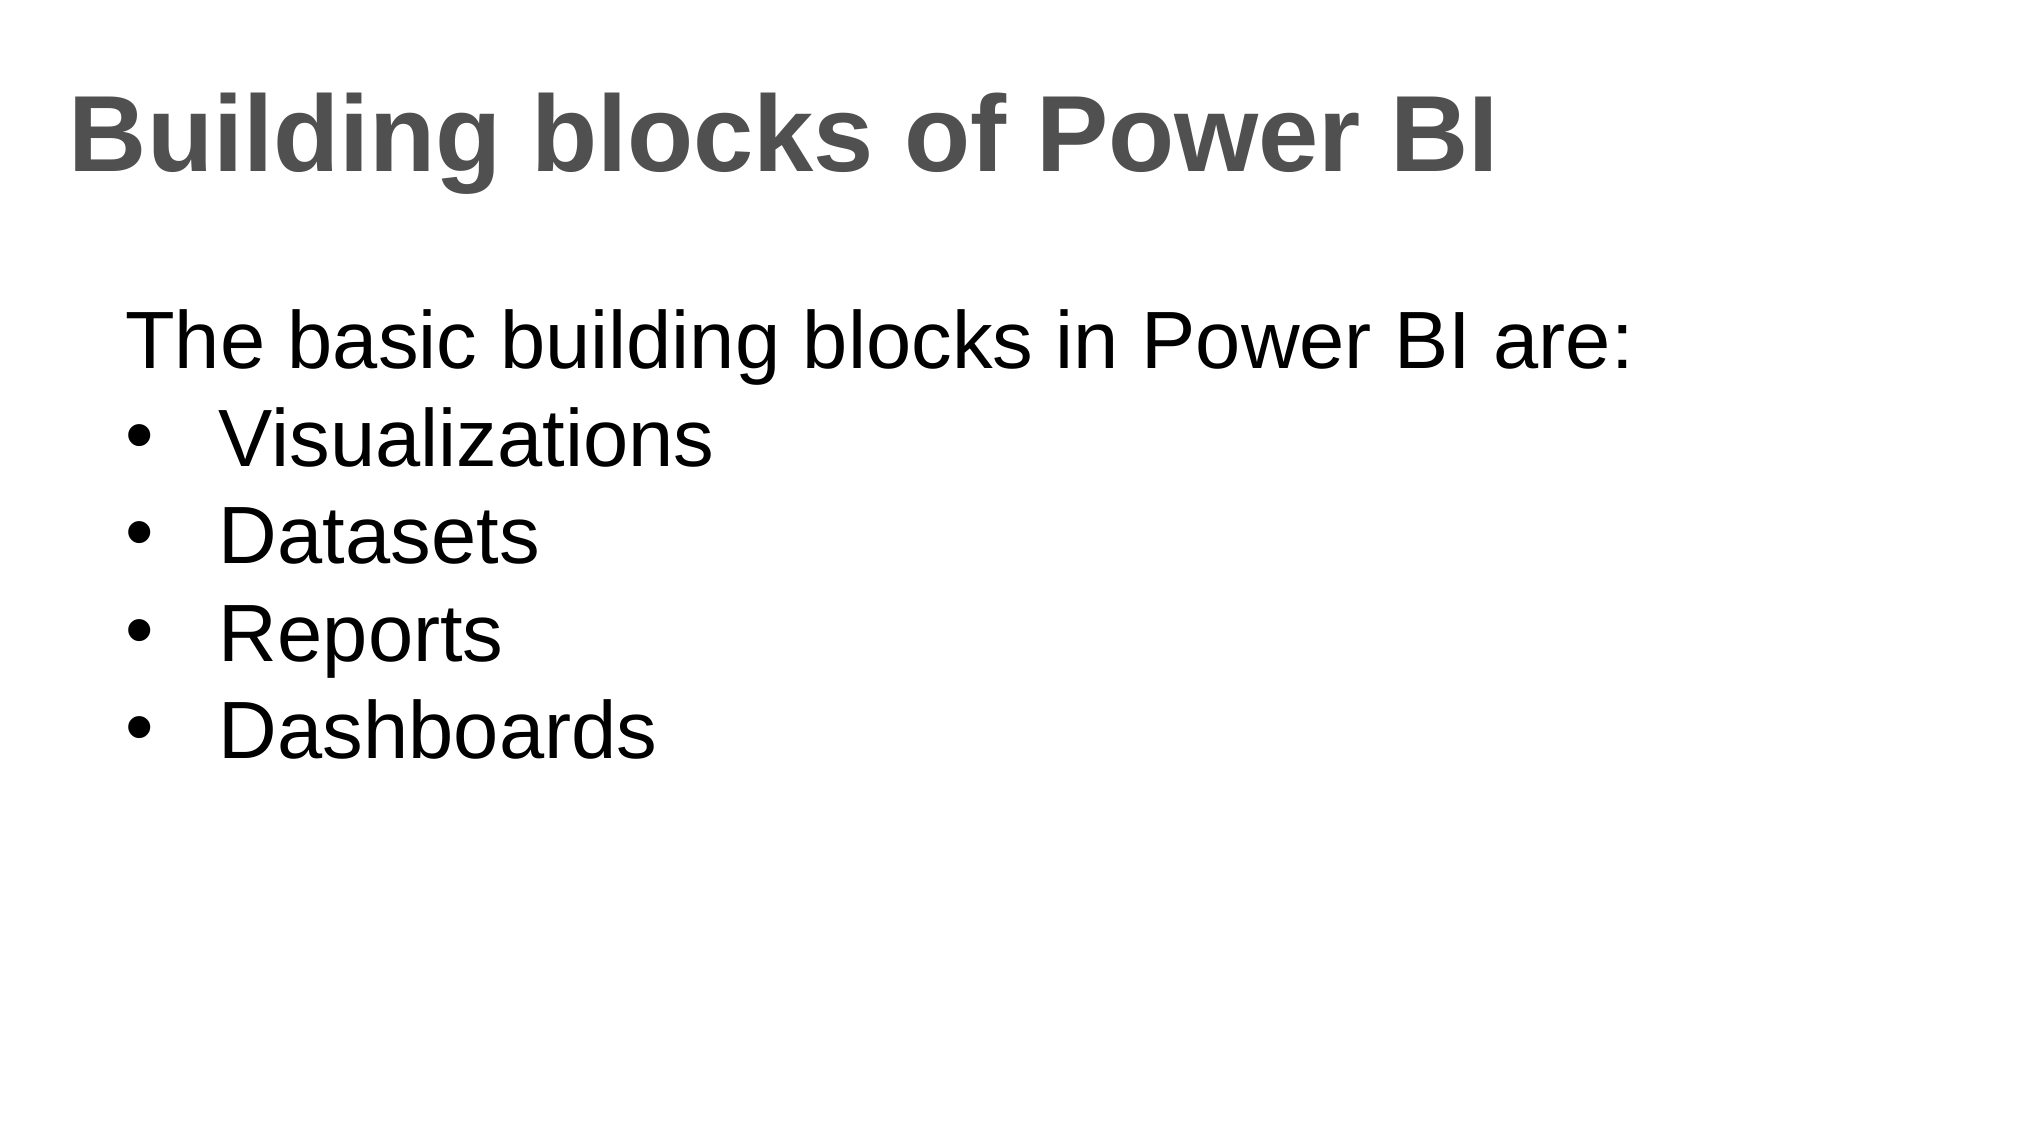

# Building blocks of Power BI
The basic building blocks in Power BI are:
Visualizations
Datasets
Reports
Dashboards